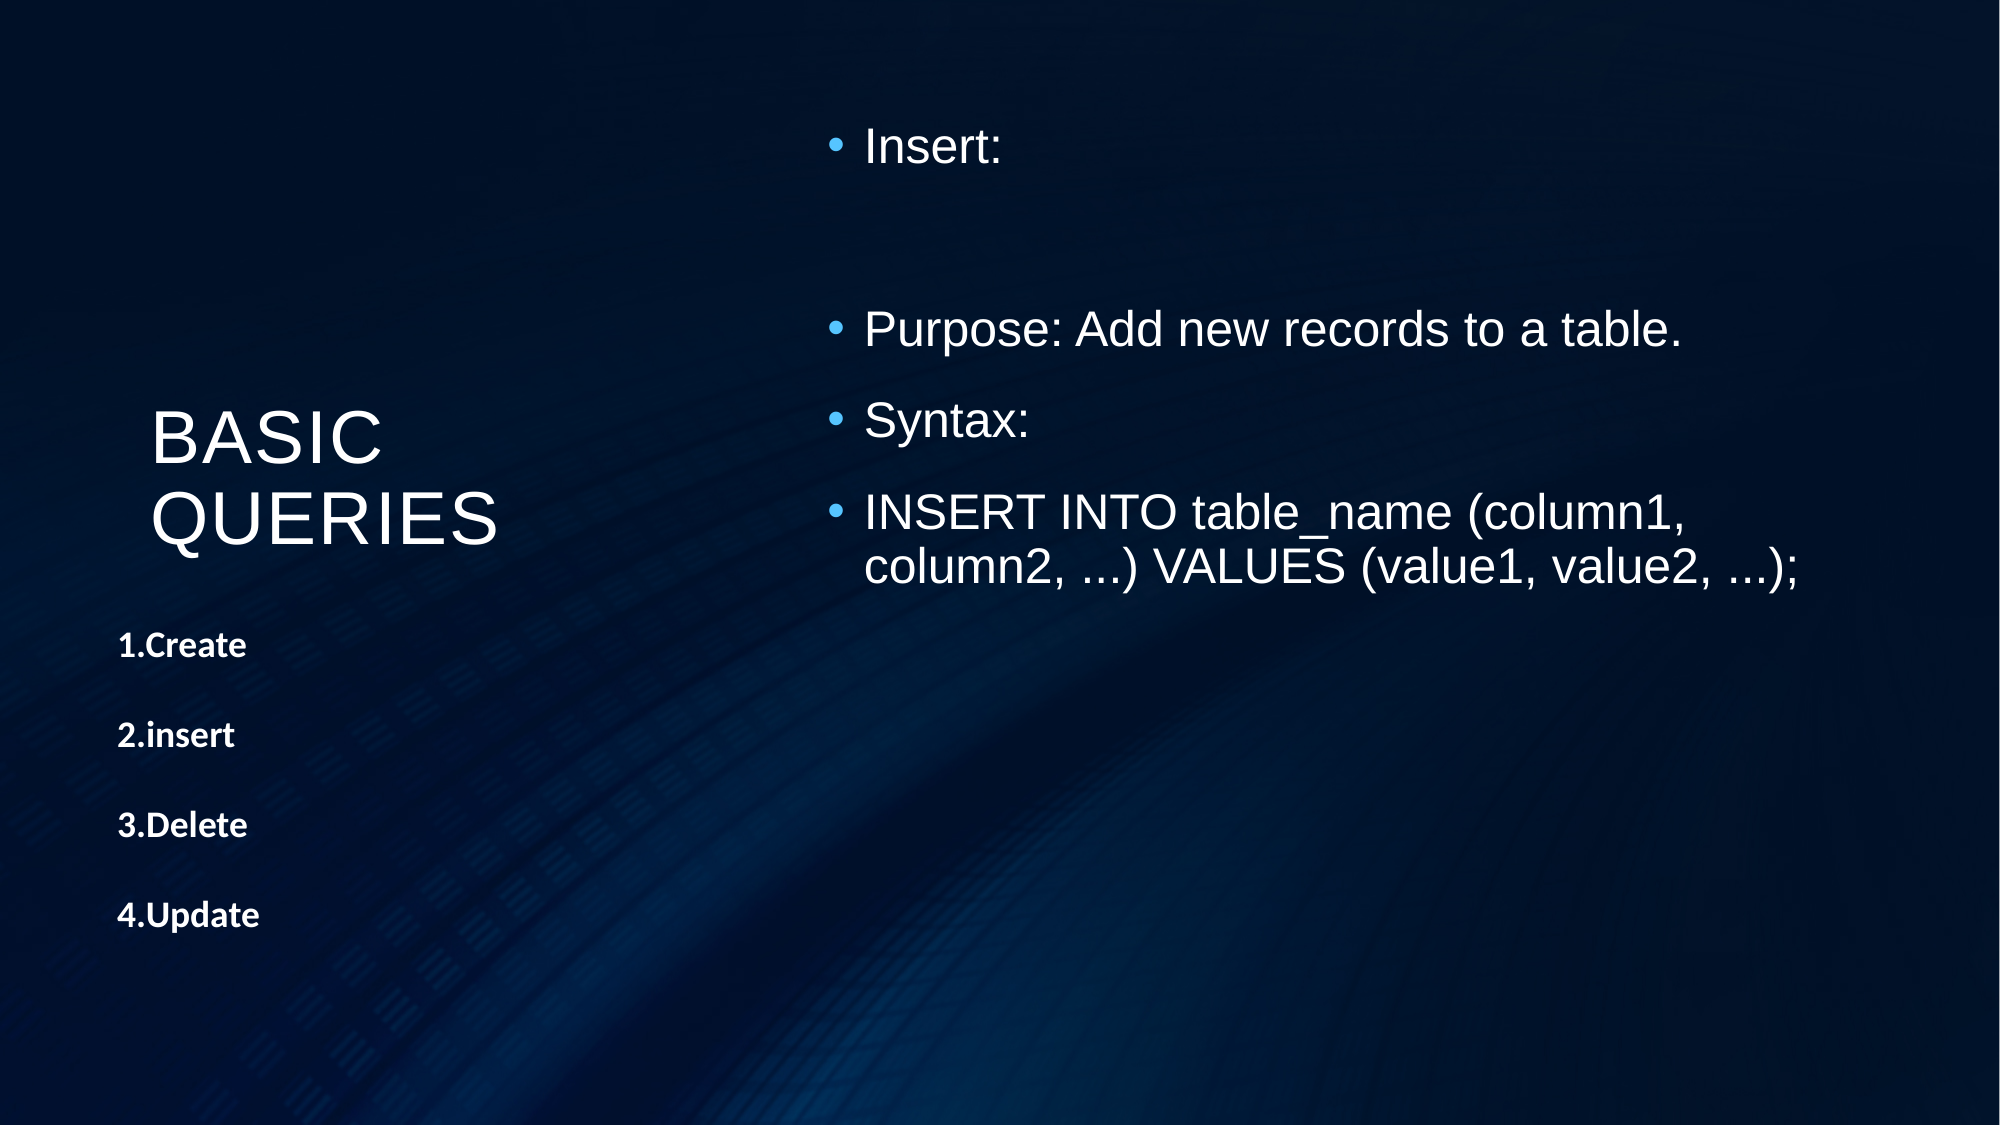

Insert:

Purpose: Add new records to a table.
Syntax:
INSERT INTO table_name (column1, column2, ...) VALUES (value1, value2, ...);
# BASIC QUERIES
1.Create
2.insert
3.Delete
4.Update